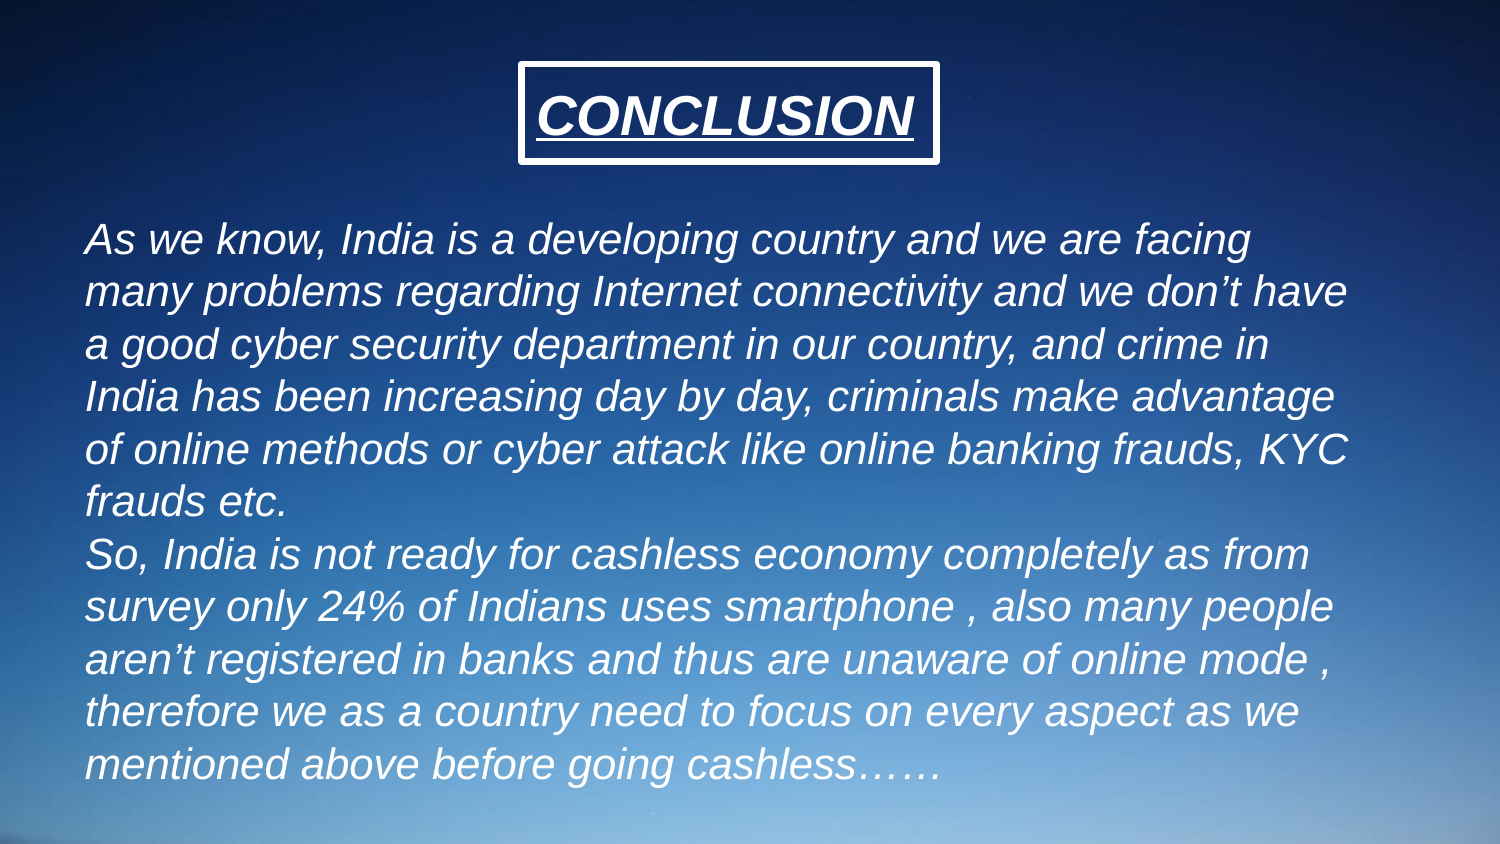

CONCLUSION
As we know, India is a developing country and we are facing  many problems regarding Internet connectivity and we don’t have a good cyber security department in our country, and crime in India has been increasing day by day, criminals make advantage of online methods or cyber attack like online banking frauds, KYC frauds etc.
So, India is not ready for cashless economy completely as from survey only 24% of Indians uses smartphone , also many people aren’t registered in banks and thus are unaware of online mode , therefore we as a country need to focus on every aspect as we mentioned above before going cashless……